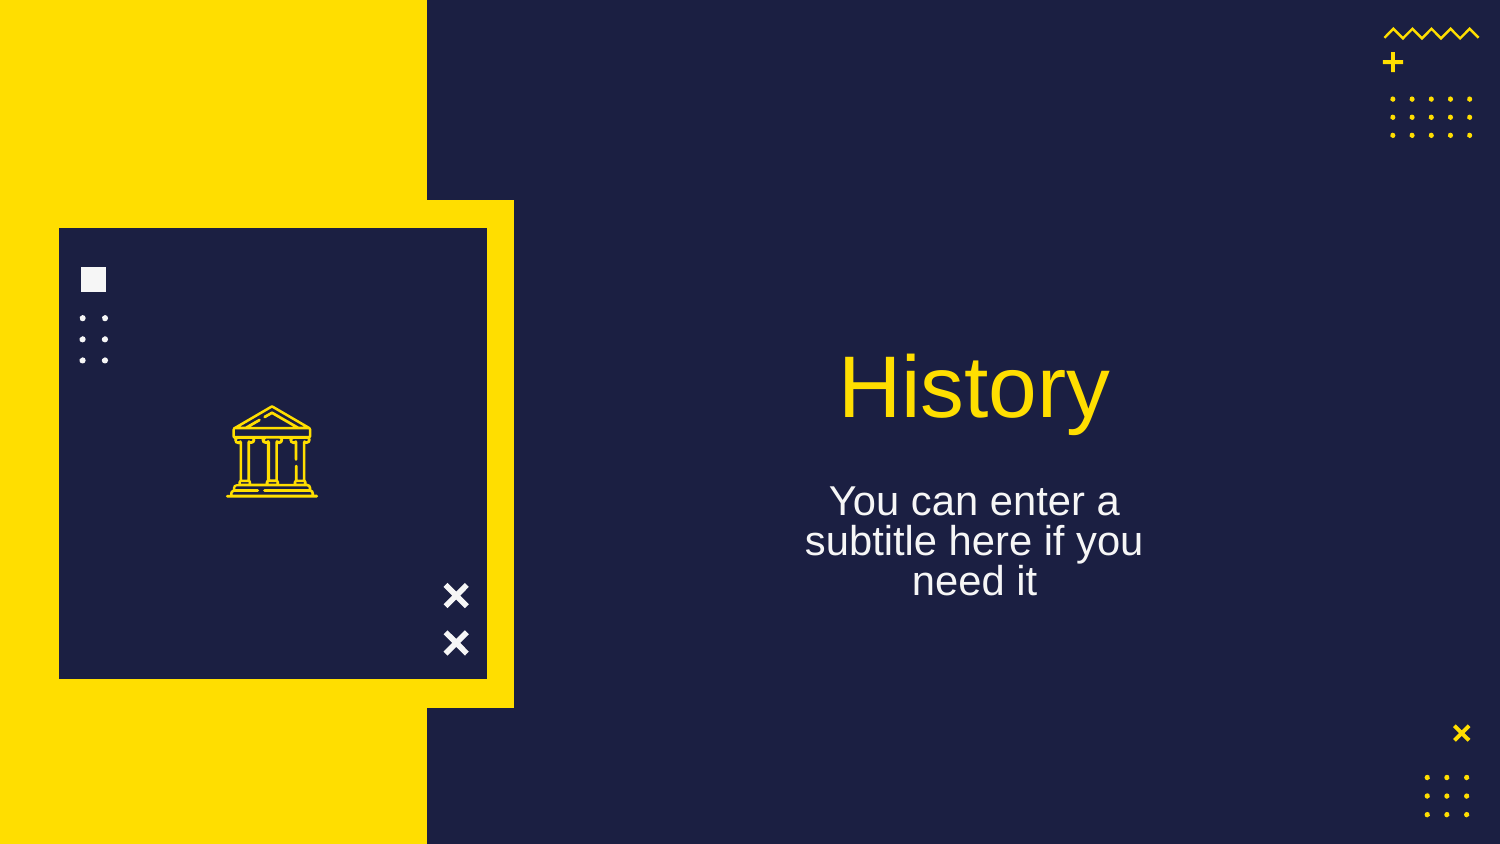

# History

You can enter a subtitle here if you need it